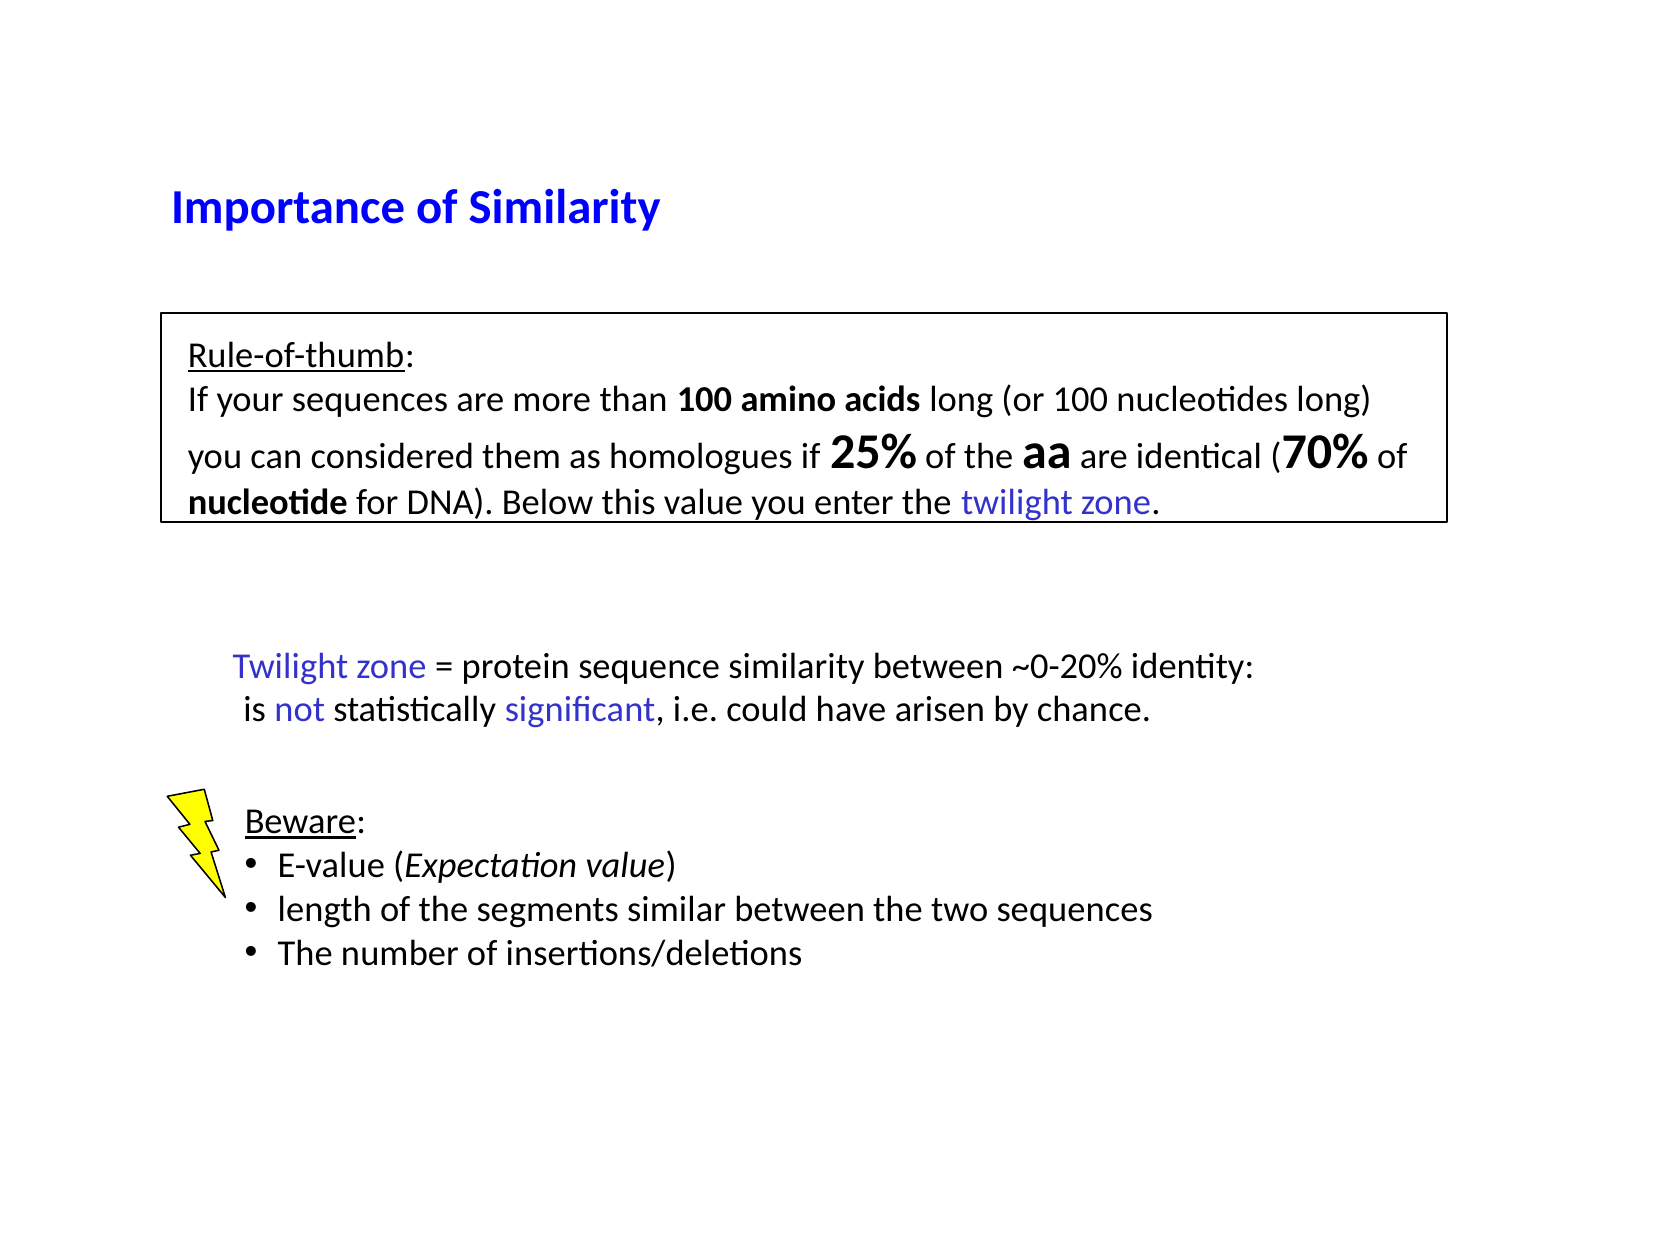

# Importance of Similarity
Rule-of-thumb:
If your sequences are more than 100 amino acids long (or 100 nucleotides long)  you can considered them as homologues if 25% of the aa are identical (70% of  nucleotide for DNA). Below this value you enter the twilight zone.
Twilight zone = protein sequence similarity between ~0-20% identity:  is not statistically significant, i.e. could have arisen by chance.

Beware:
E-value (Expectation value)
length of the segments similar between the two sequences
The number of insertions/deletions